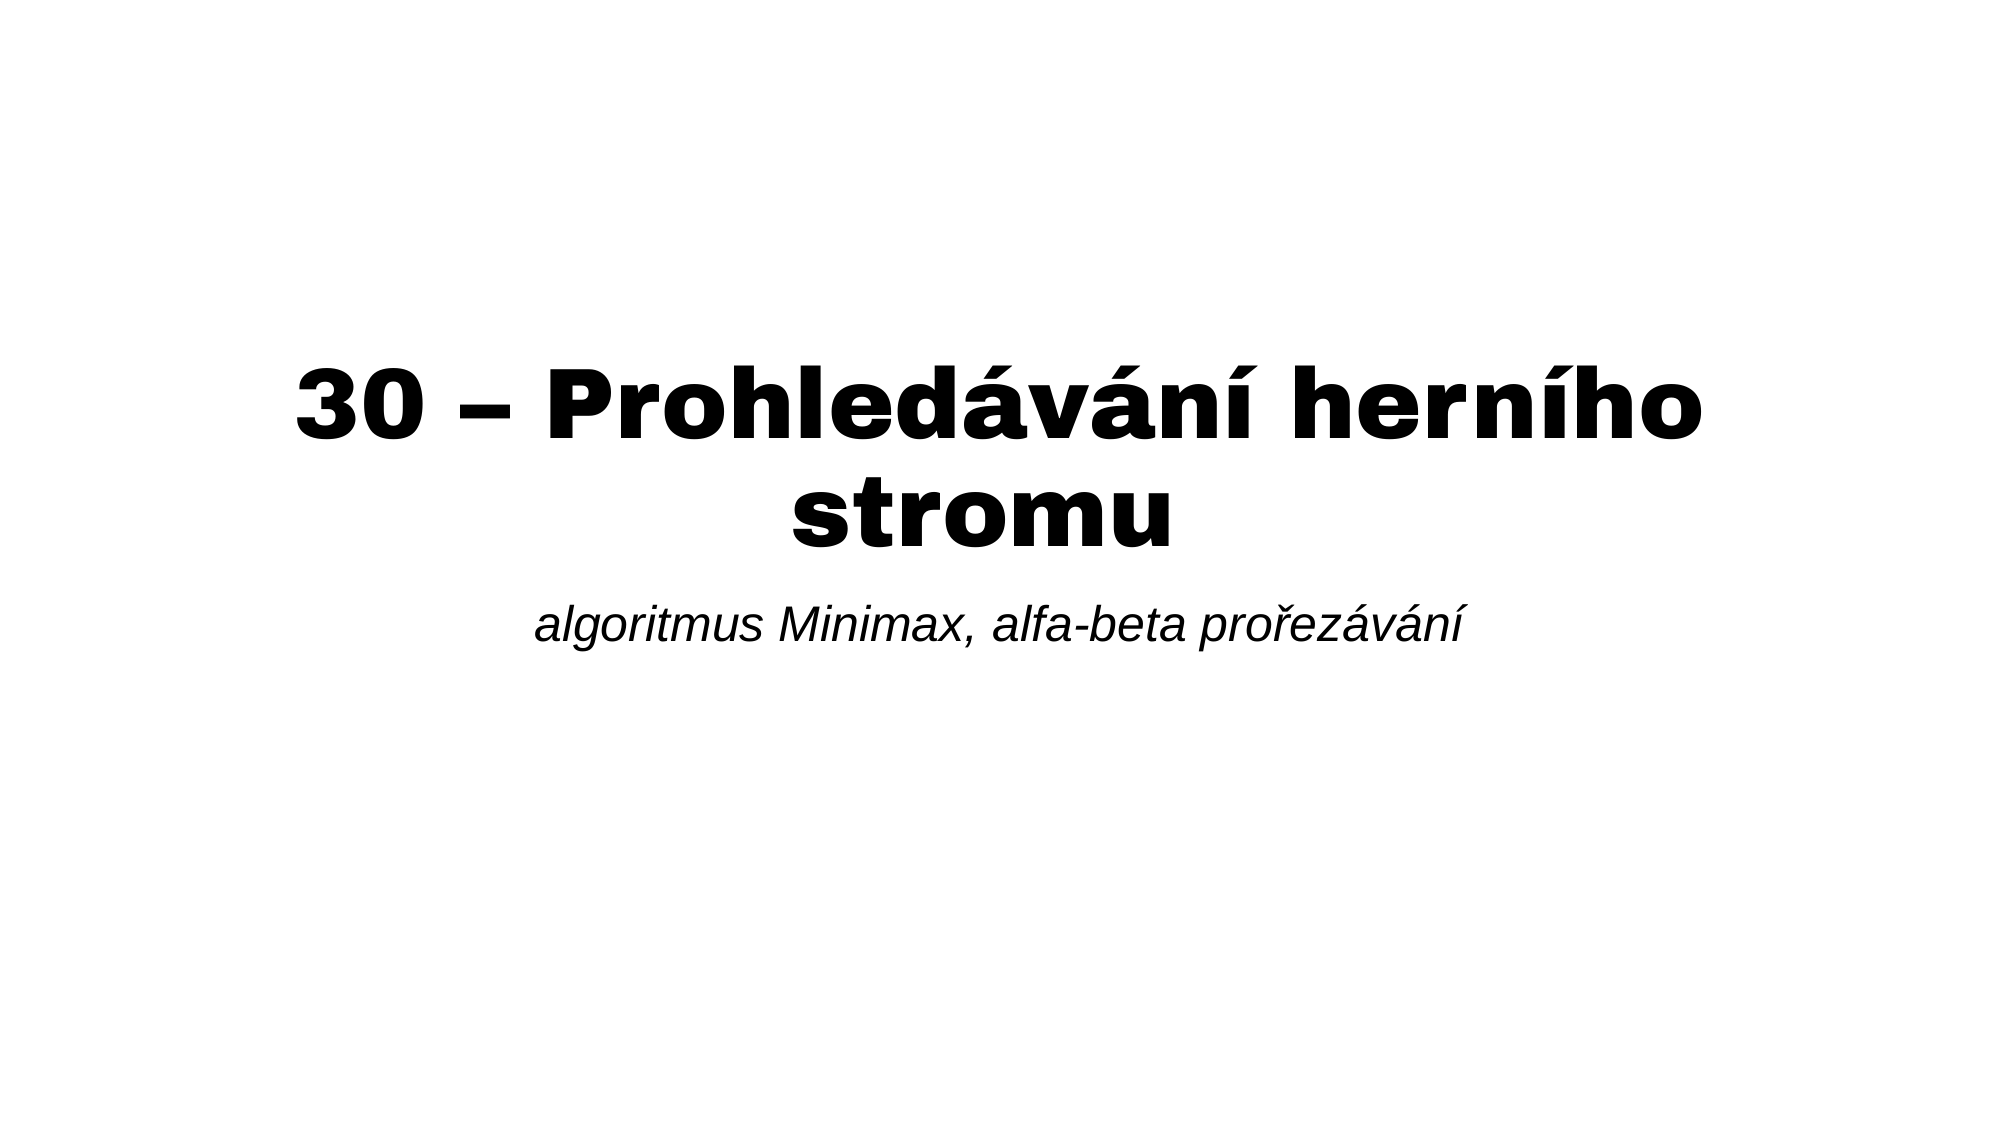

# 30 – Prohledávání herního stromu
algoritmus Minimax, alfa-beta prořezávání